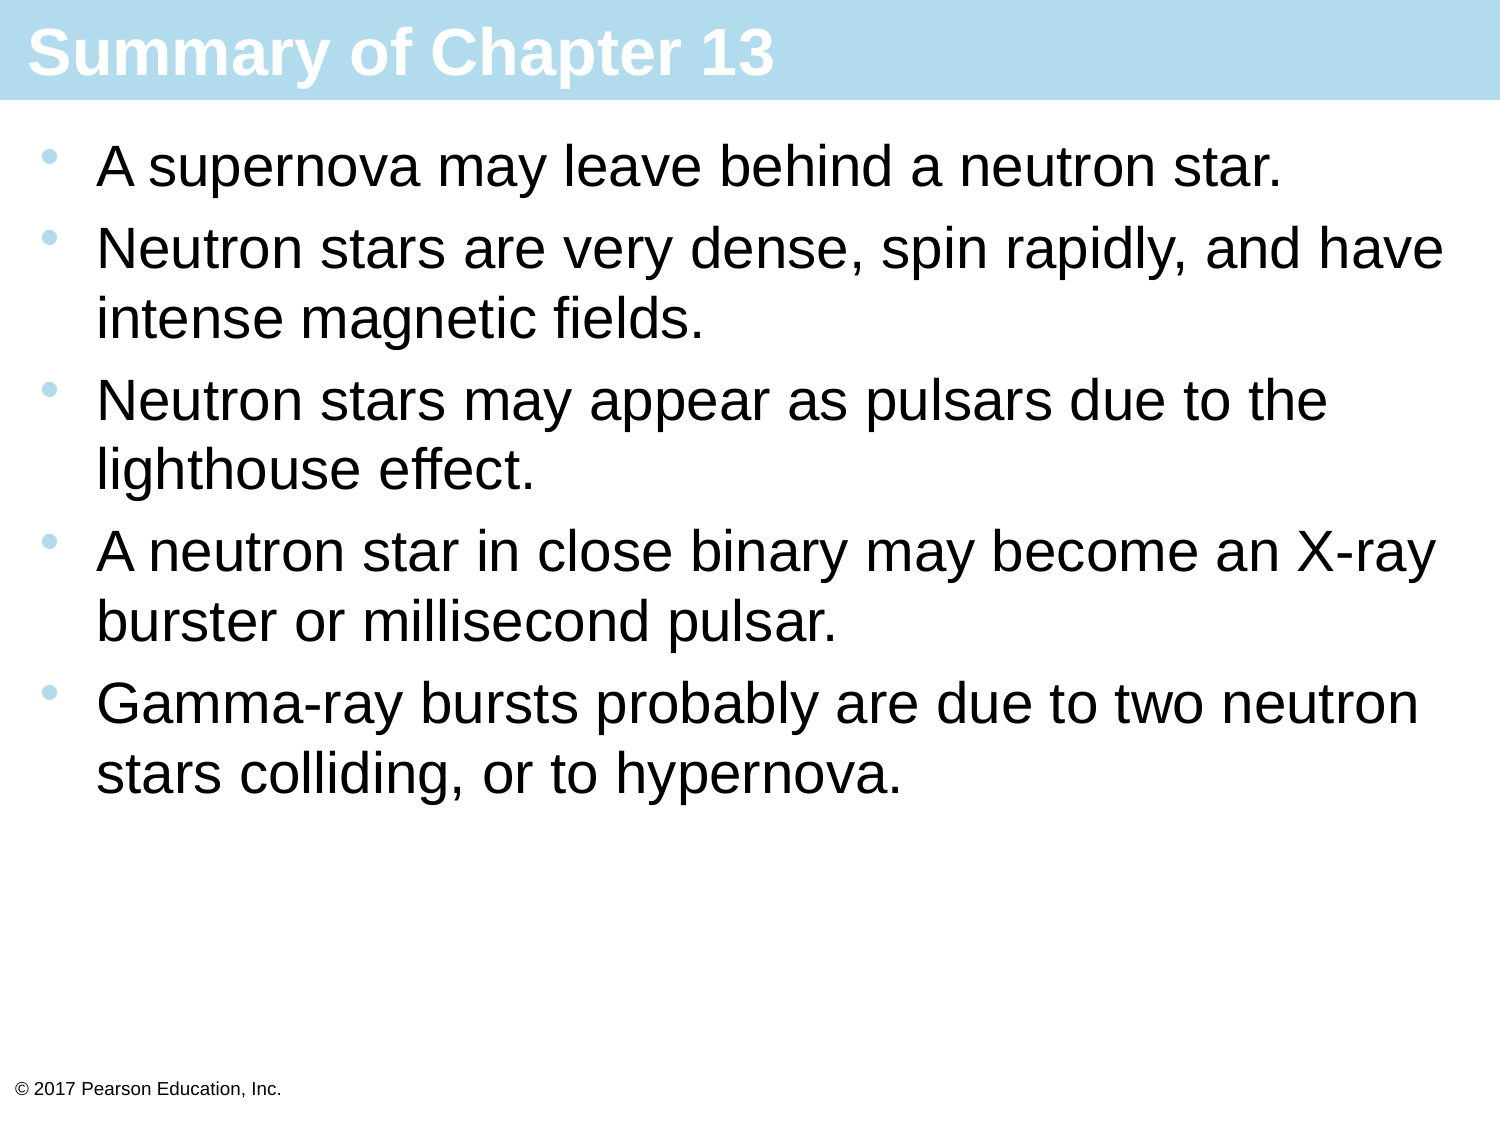

# Summary of Chapter 13
A supernova may leave behind a neutron star.
Neutron stars are very dense, spin rapidly, and have intense magnetic fields.
Neutron stars may appear as pulsars due to the lighthouse effect.
A neutron star in close binary may become an X-ray burster or millisecond pulsar.
Gamma-ray bursts probably are due to two neutron stars colliding, or to hypernova.
© 2017 Pearson Education, Inc.